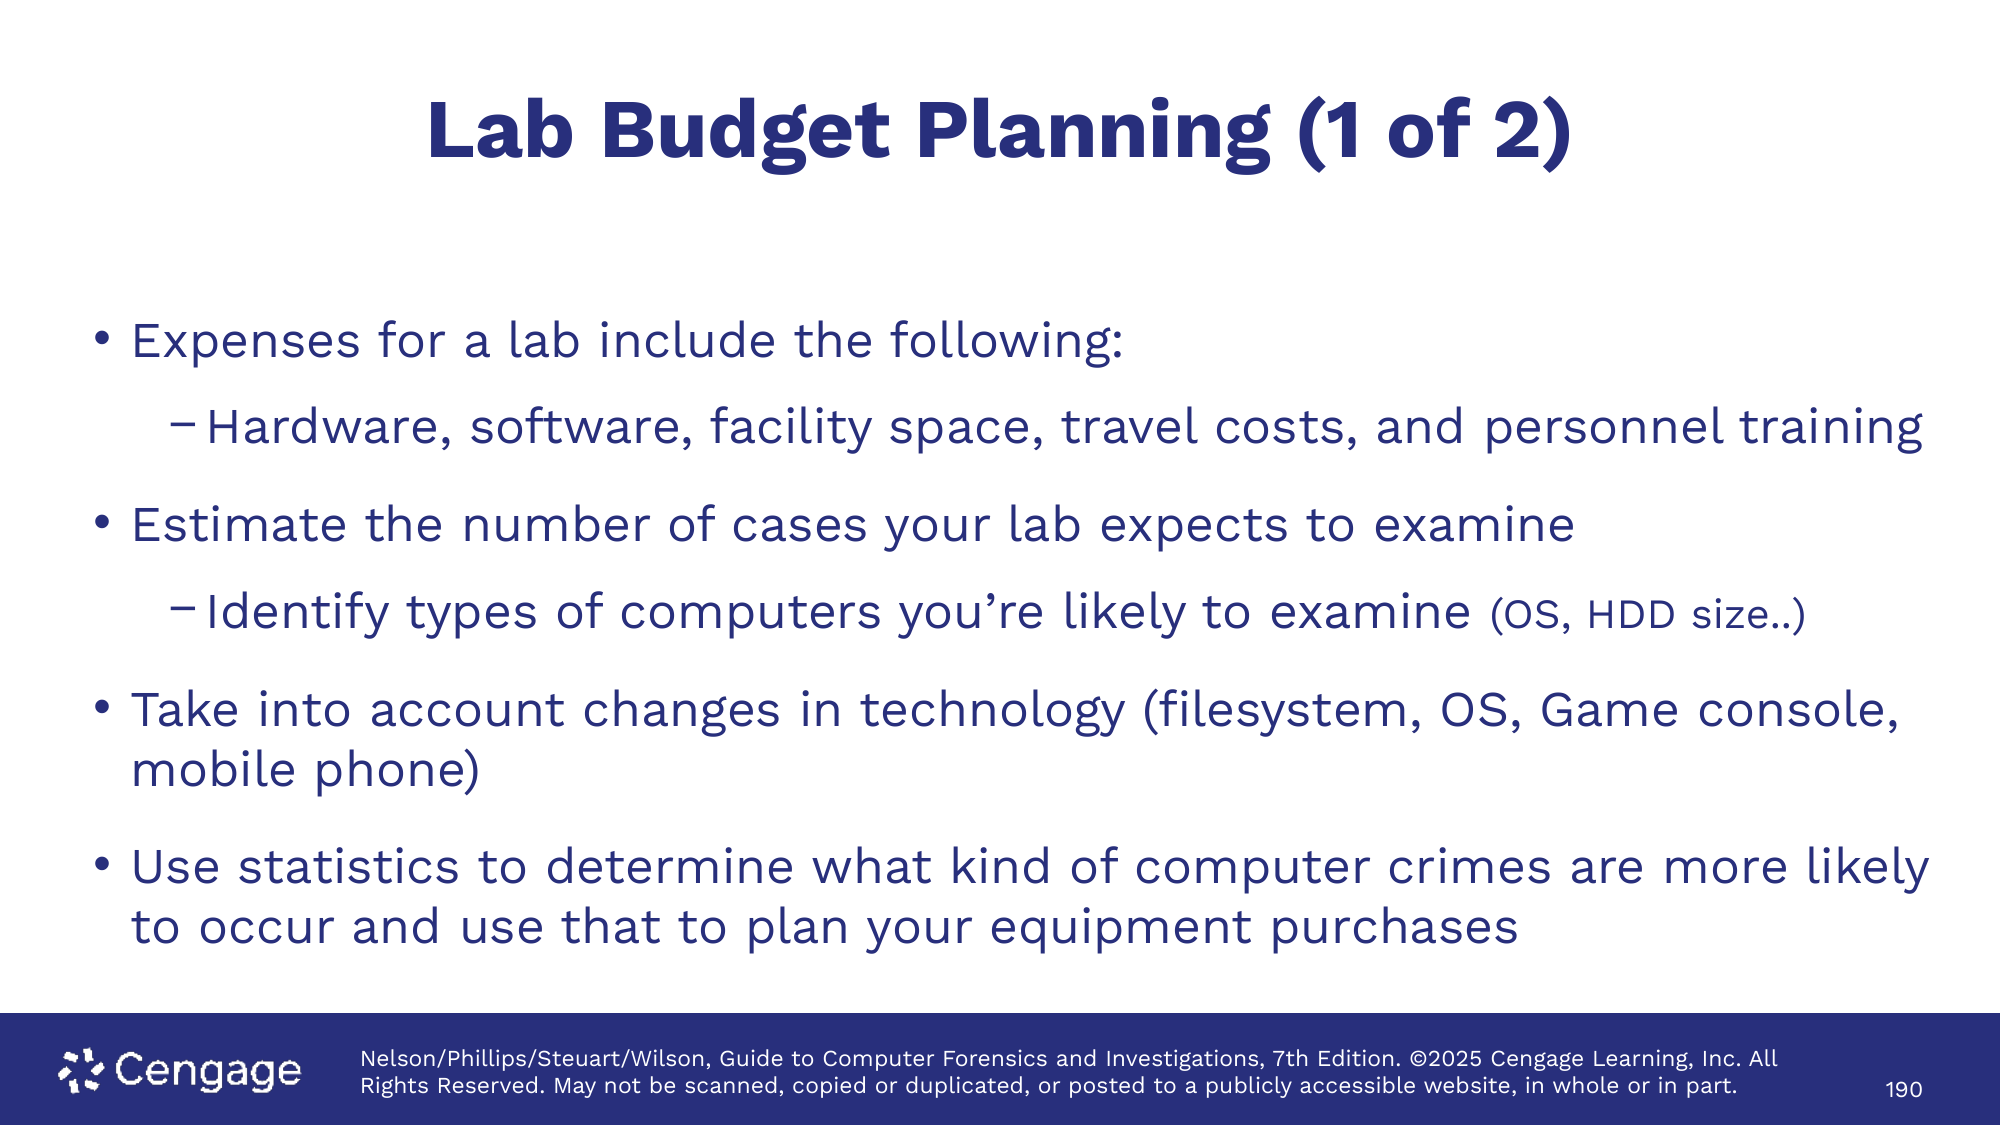

# Lab Budget Planning (1 of 2)
Expenses for a lab include the following:
Hardware, software, facility space, travel costs, and personnel training
Estimate the number of cases your lab expects to examine
Identify types of computers you’re likely to examine (OS, HDD size..)
Take into account changes in technology (filesystem, OS, Game console, mobile phone)
Use statistics to determine what kind of computer crimes are more likely to occur and use that to plan your equipment purchases